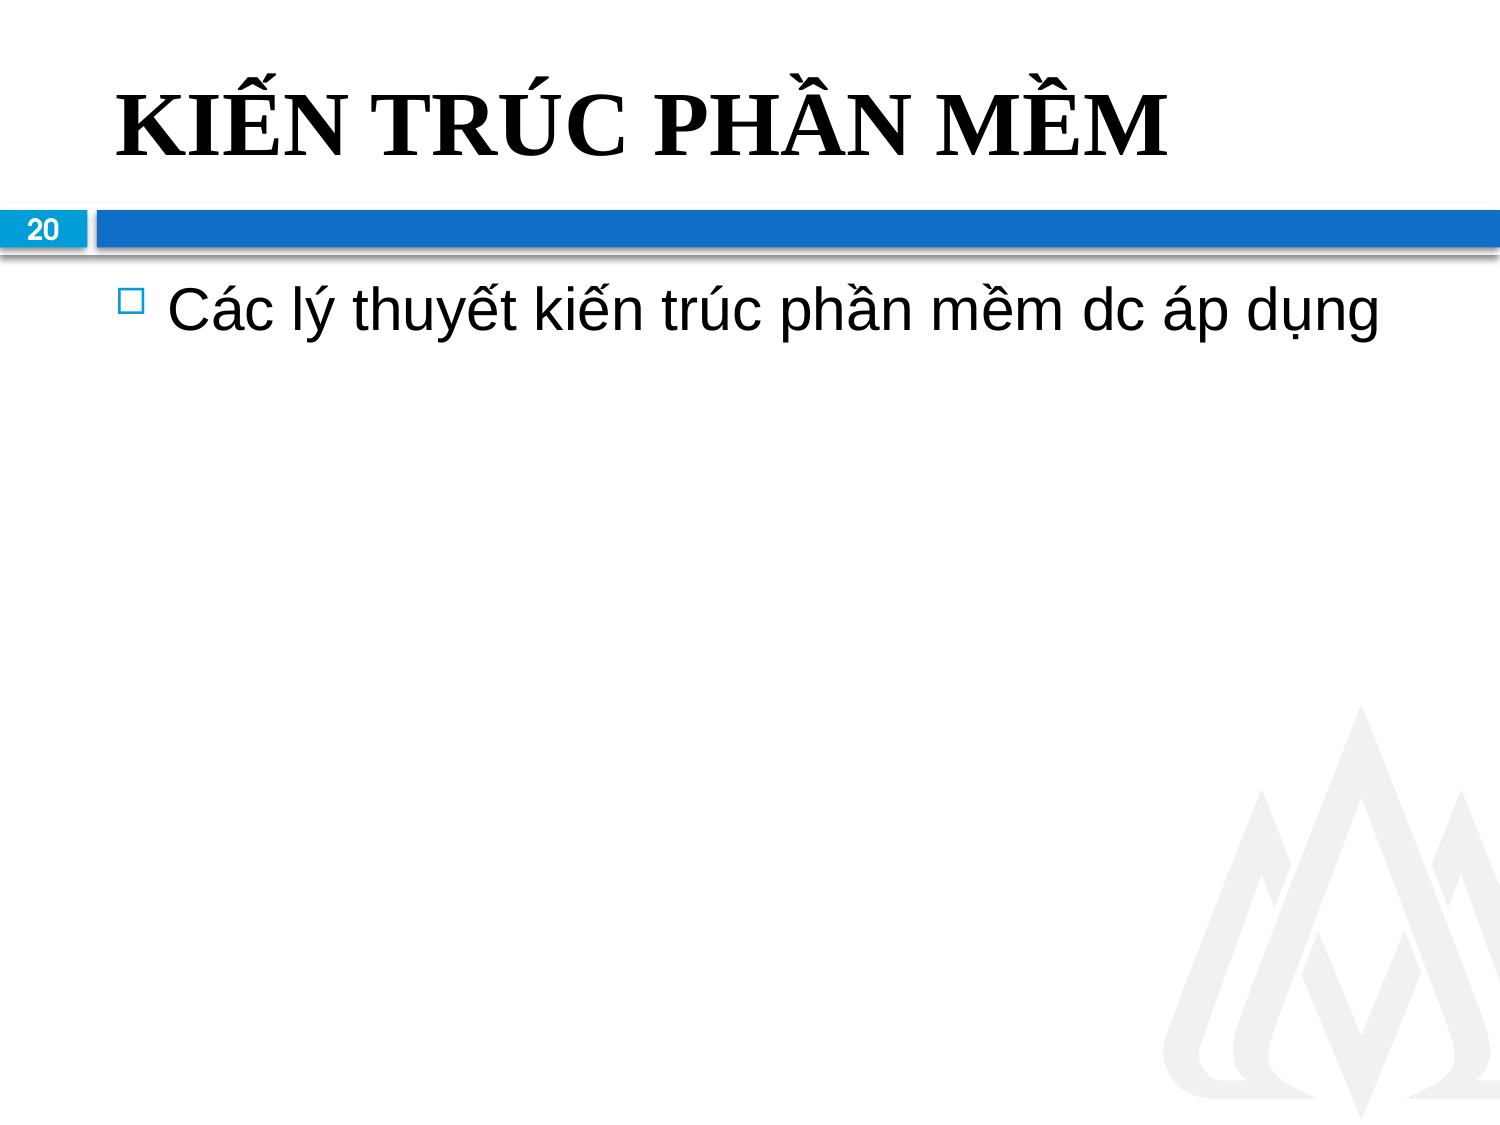

# Kiến trúc phần mềm
20
Các lý thuyết kiến trúc phần mềm dc áp dụng